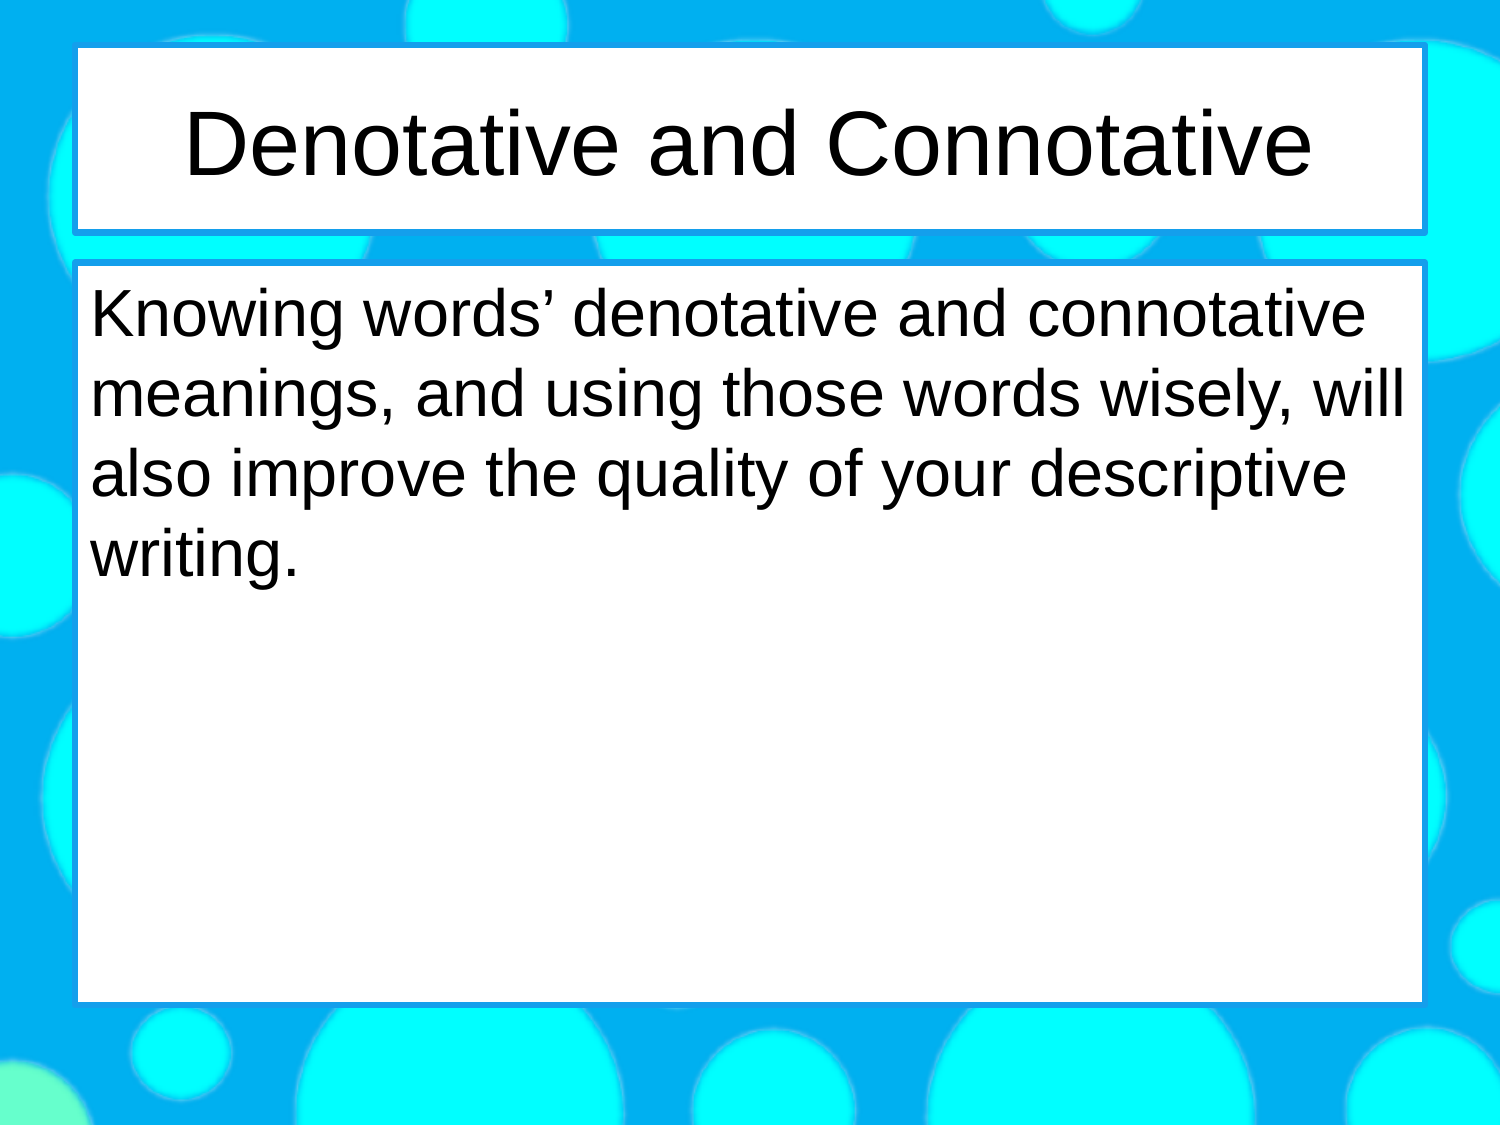

# Denotative and Connotative
Knowing words’ denotative and connotative meanings, and using those words wisely, will also improve the quality of your descriptive writing.